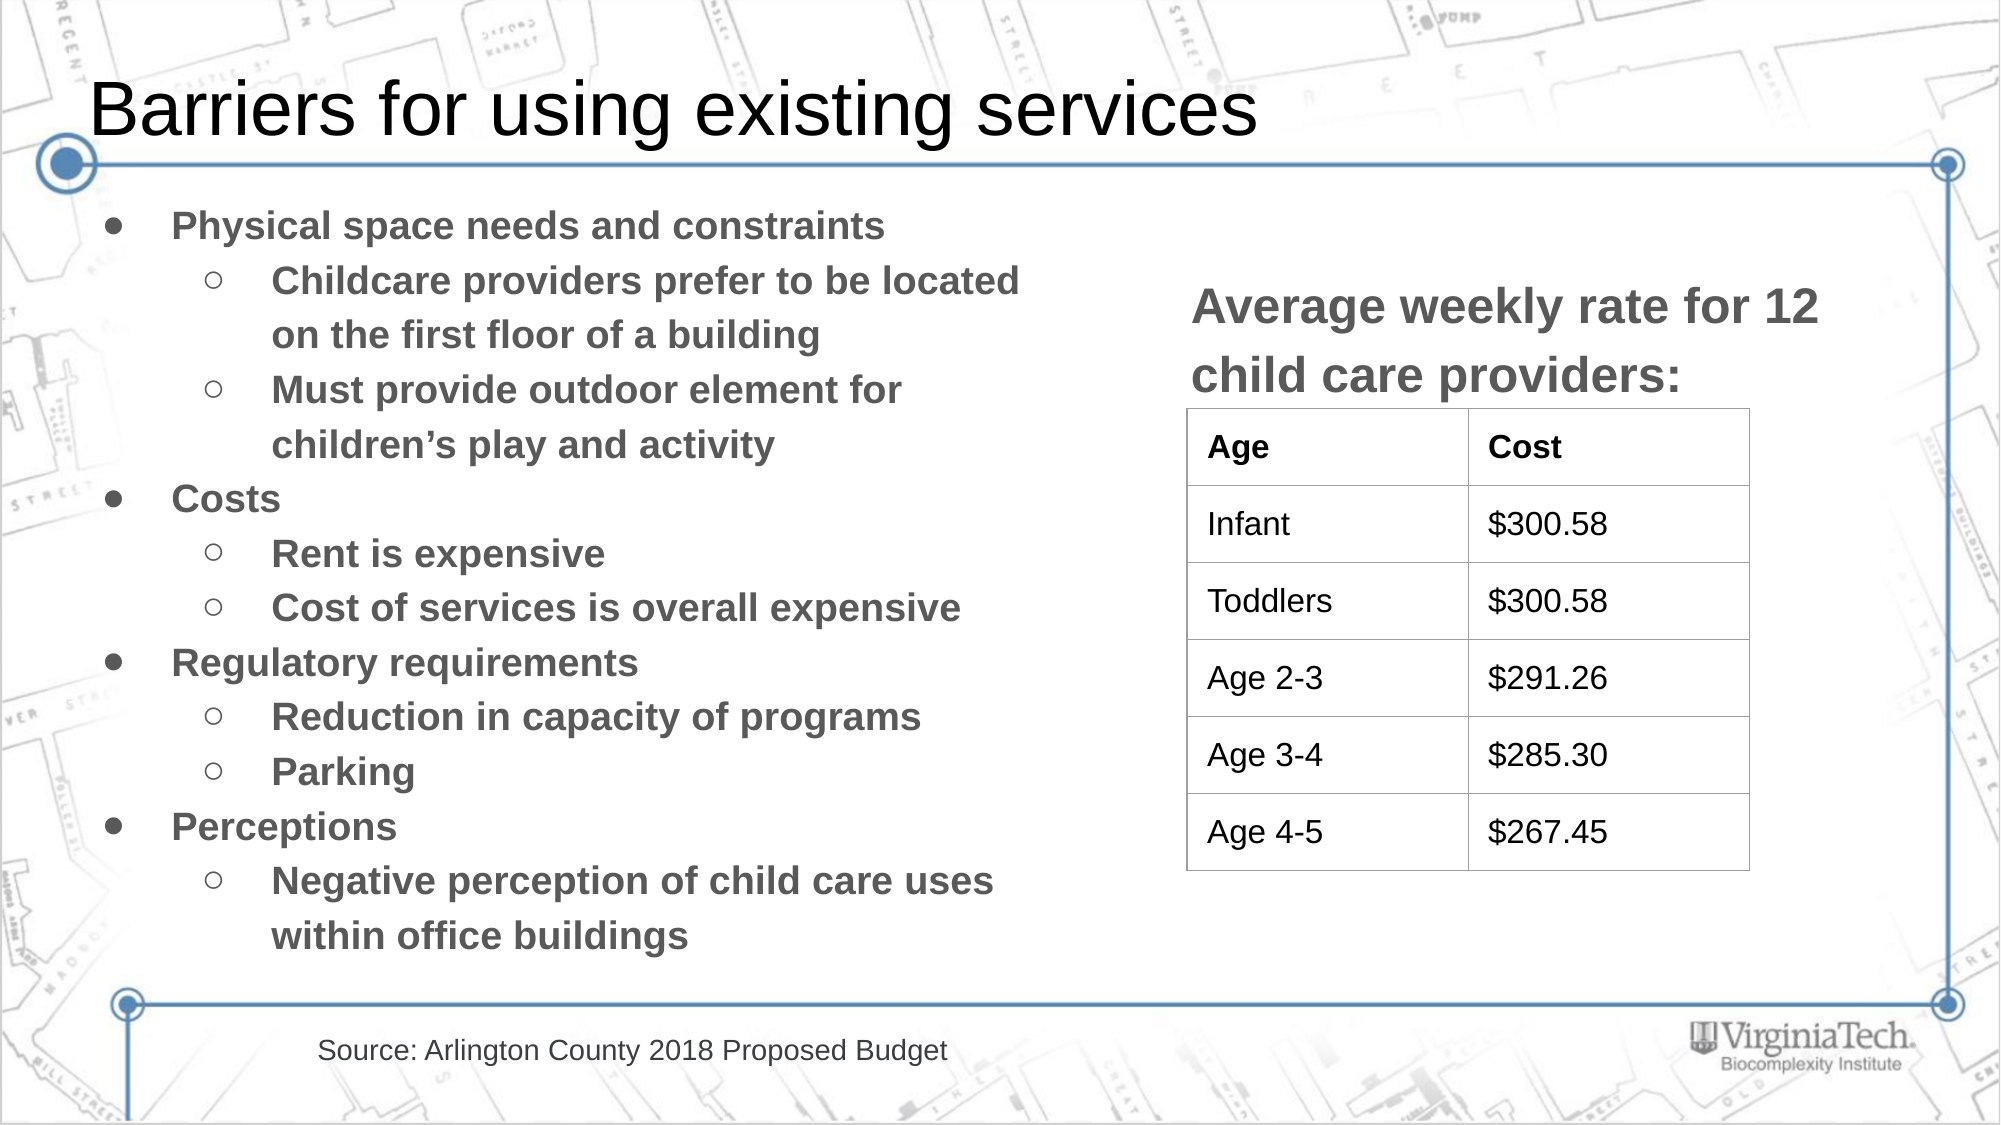

# Barriers for using existing services

Physical space needs and constraints
Childcare providers prefer to be located on the first floor of a building
Must provide outdoor element for children’s play and activity
Costs
Rent is expensive
Cost of services is overall expensive
Regulatory requirements
Reduction in capacity of programs
Parking
Perceptions
Negative perception of child care uses within office buildings

Average weekly rate for 12 child care providers:
| Age | Cost |
| --- | --- |
| Infant | $300.58 |
| Toddlers | $300.58 |
| Age 2-3 | $291.26 |
| Age 3-4 | $285.30 |
| Age 4-5 | $267.45 |
Source: Arlington County 2018 Proposed Budget